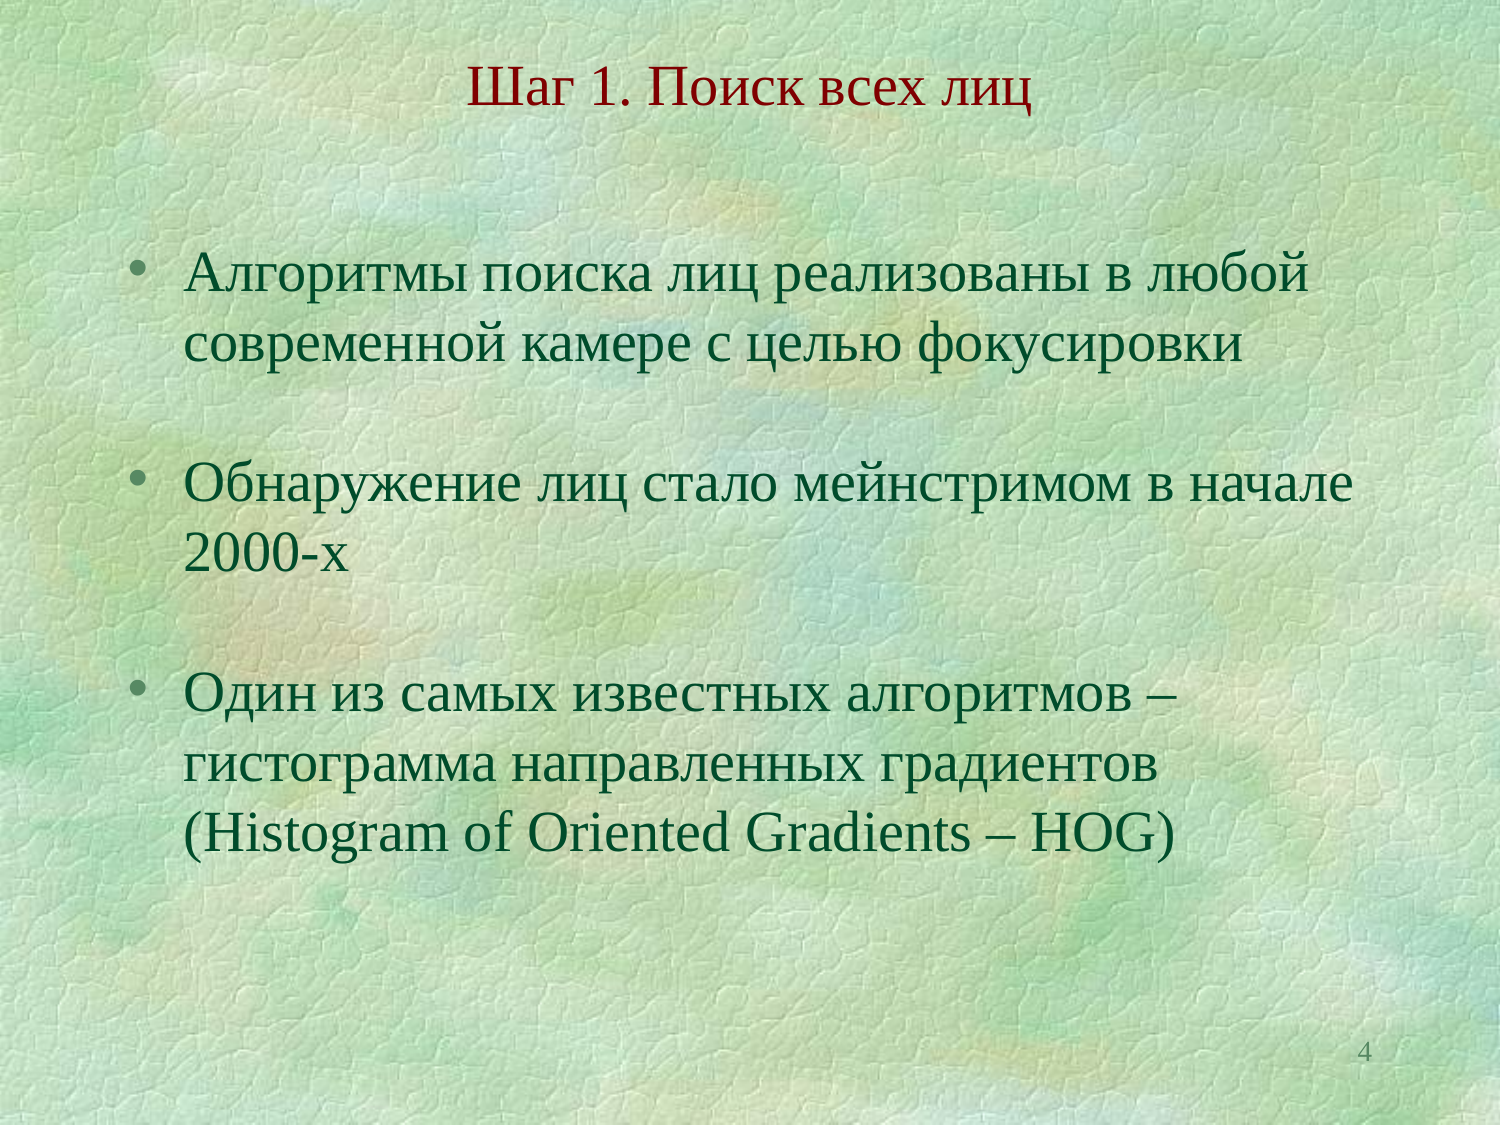

# Шаг 1. Поиск всех лиц
Алгоритмы поиска лиц реализованы в любой современной камере с целью фокусировки

Обнаружение лиц стало мейнстримом в начале 2000-х

Один из самых известных алгоритмов – гистограмма направленных градиентов (Histogram of Oriented Gradients – HOG)
4